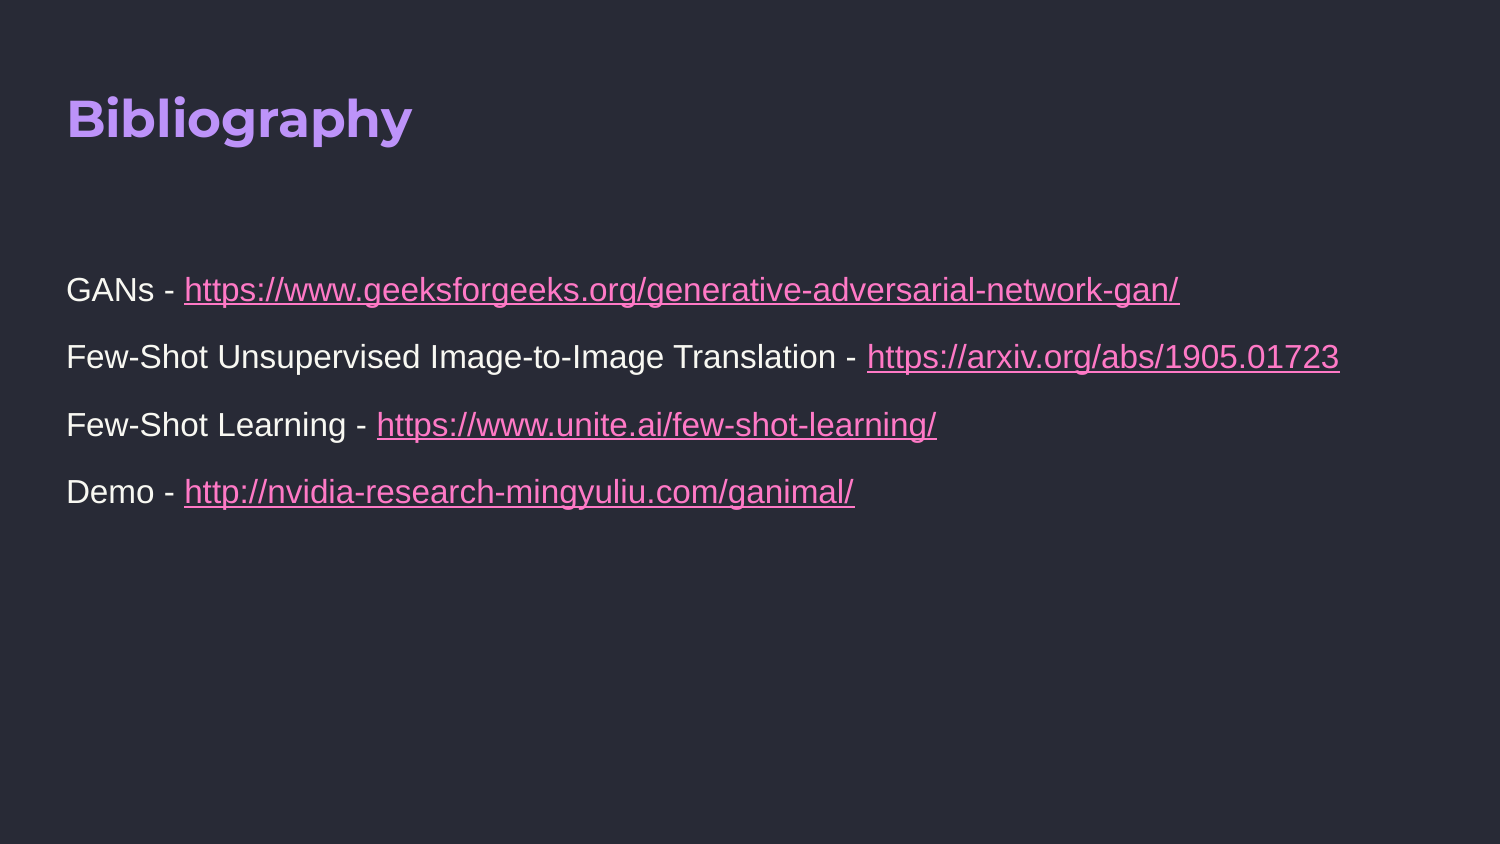

# Bibliography
GANs - https://www.geeksforgeeks.org/generative-adversarial-network-gan/
Few-Shot Unsupervised Image-to-Image Translation - https://arxiv.org/abs/1905.01723
Few-Shot Learning - https://www.unite.ai/few-shot-learning/
Demo - http://nvidia-research-mingyuliu.com/ganimal/